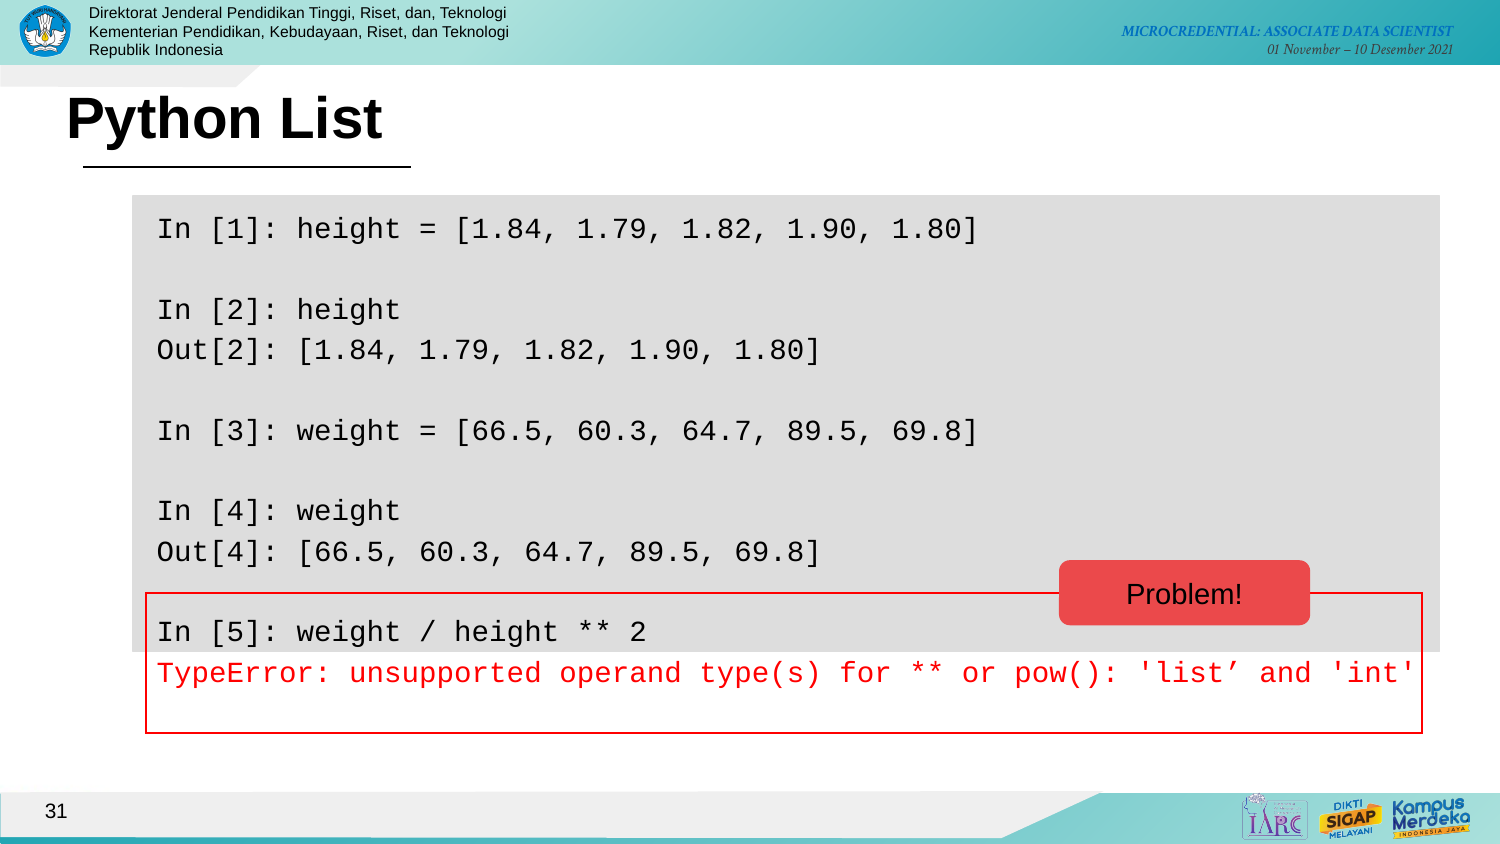

# Python List
In [1]: height = [1.84, 1.79, 1.82, 1.90, 1.80]

In [2]: height
Out[2]: [1.84, 1.79, 1.82, 1.90, 1.80]

In [3]: weight = [66.5, 60.3, 64.7, 89.5, 69.8]

In [4]: weight
Out[4]: [66.5, 60.3, 64.7, 89.5, 69.8]

In [5]: weight / height ** 2
TypeError: unsupported operand type(s) for ** or pow(): 'list’ and 'int'

Problem!

31